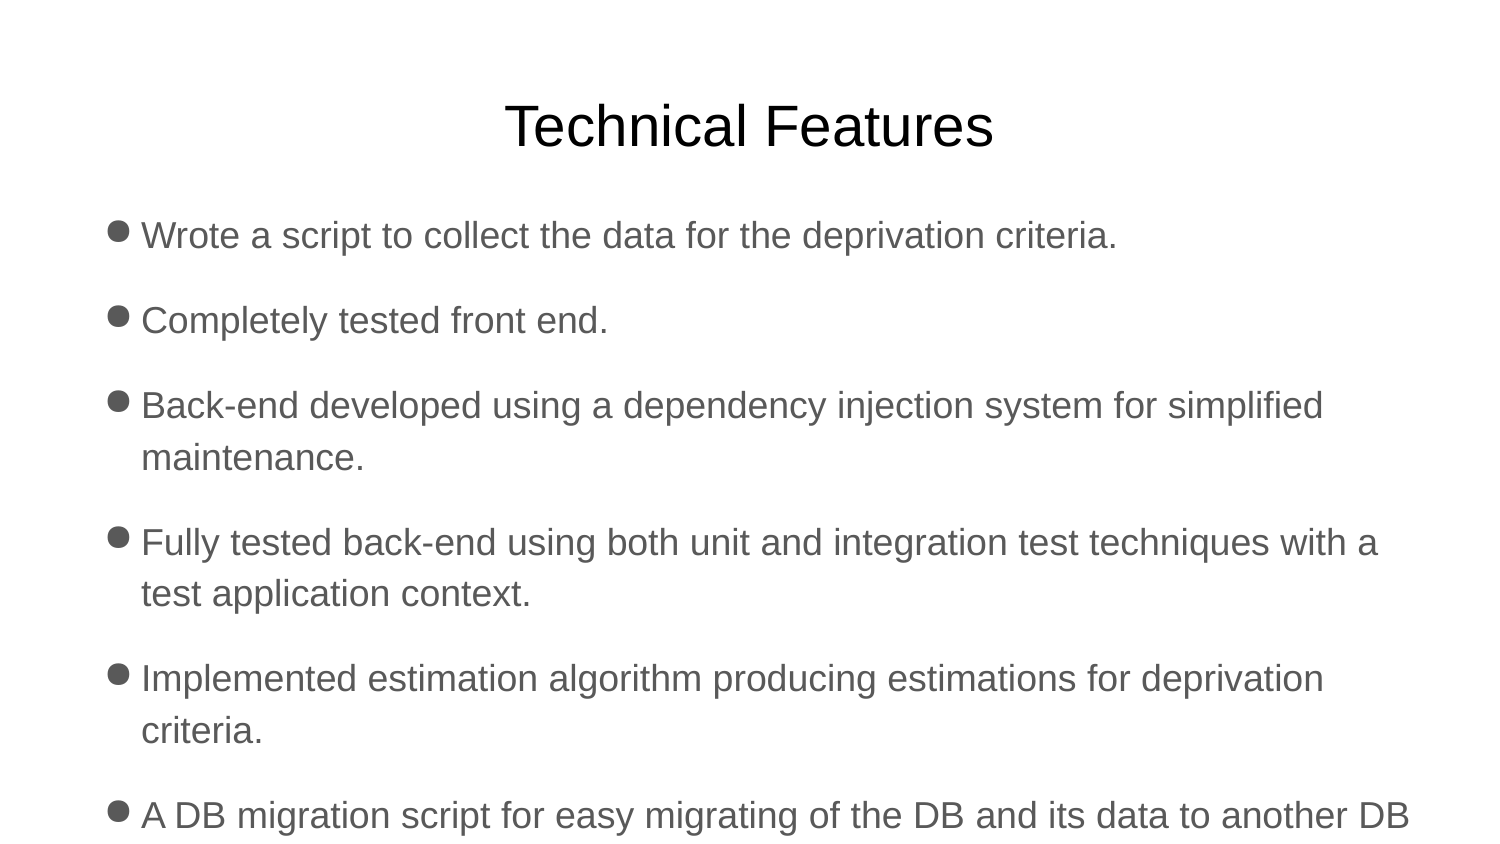

# Technical Features
Wrote a script to collect the data for the deprivation criteria.
Completely tested front end.
Back-end developed using a dependency injection system for simplified maintenance.
Fully tested back-end using both unit and integration test techniques with a test application context.
Implemented estimation algorithm producing estimations for deprivation criteria.
A DB migration script for easy migrating of the DB and its data to another DB server
Instructions for automatic DB updates
Front ends style conforming to Crichton Observatory and NHS style standards